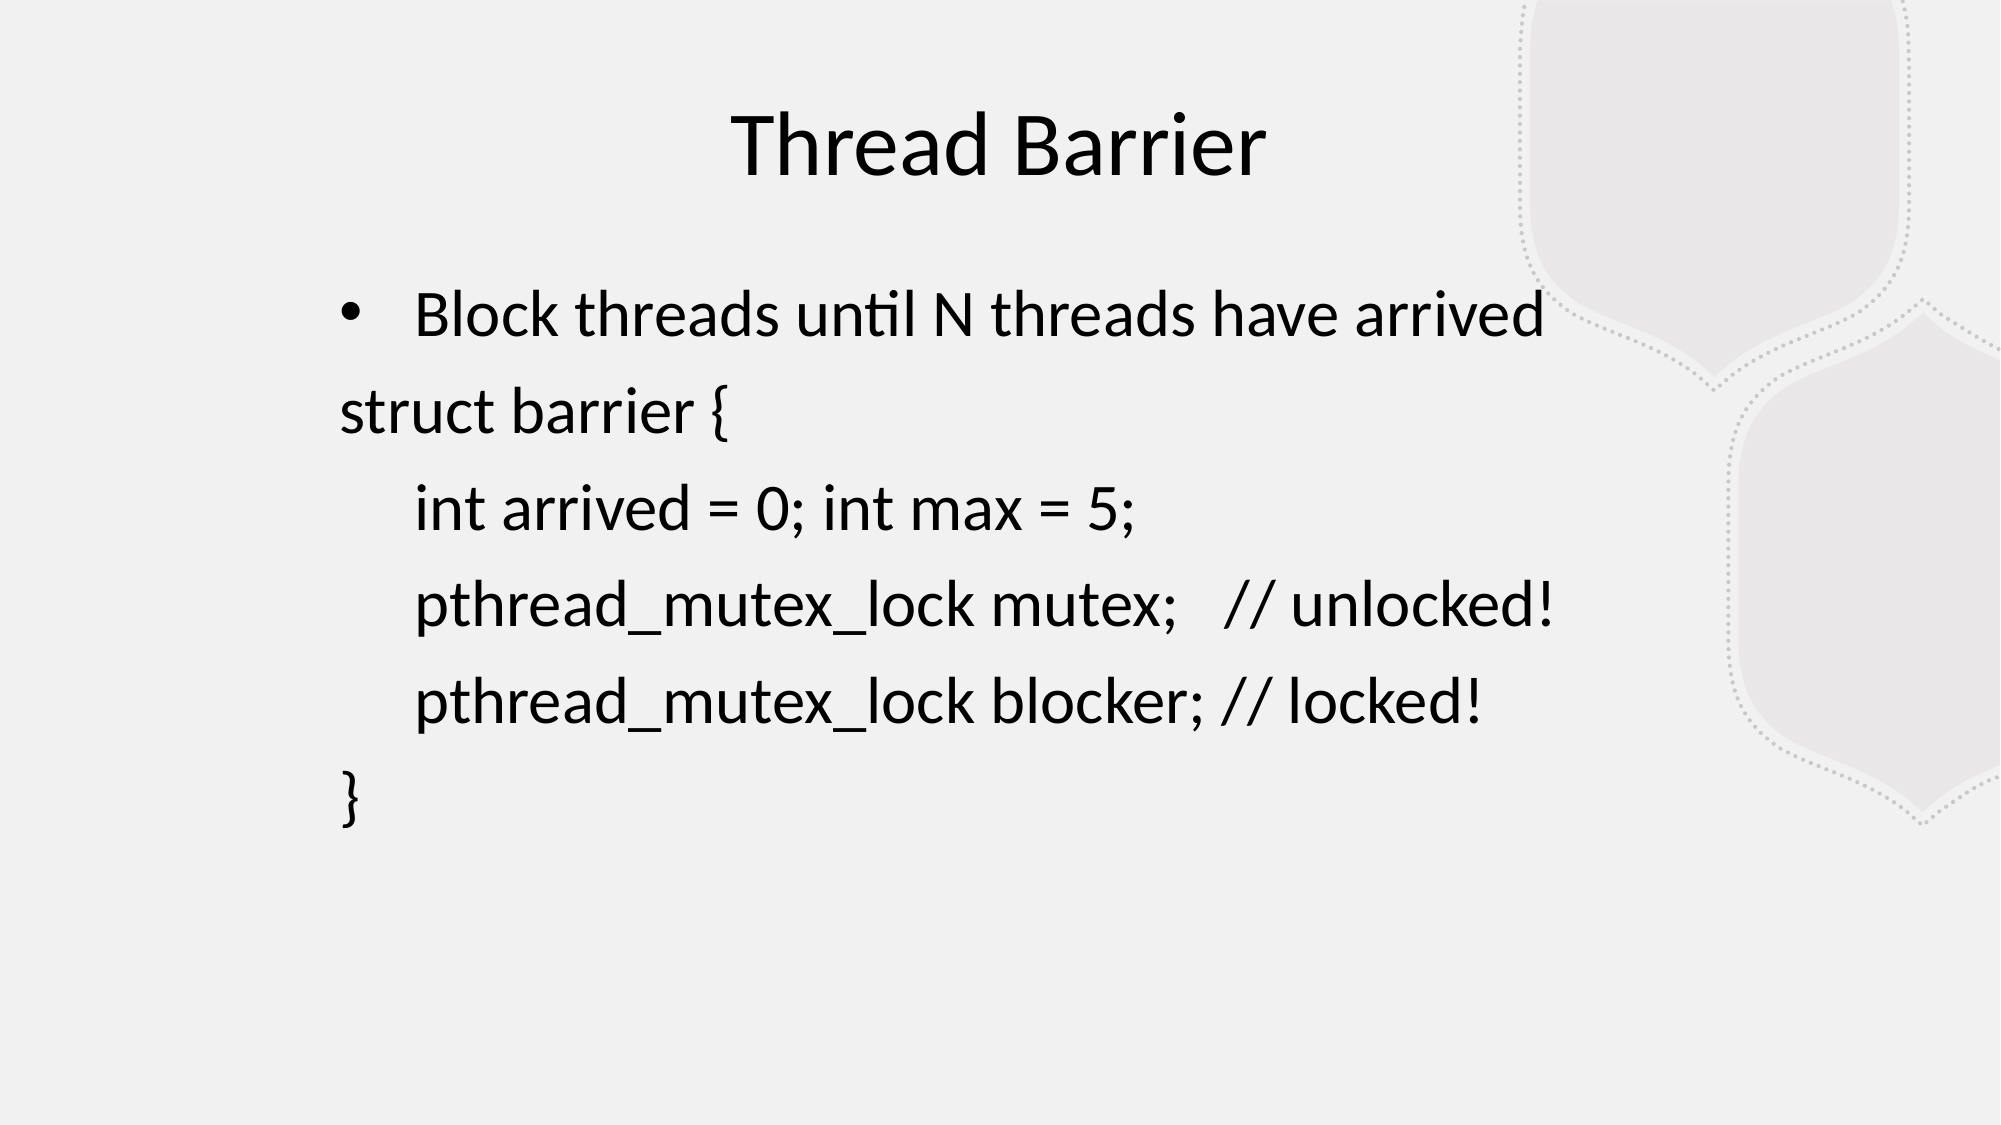

Thread Barrier
Block threads until N threads have arrived
struct barrier {
     int arrived = 0; int max = 5;
     pthread_mutex_lock mutex;   // unlocked!
     pthread_mutex_lock blocker; // locked!
}